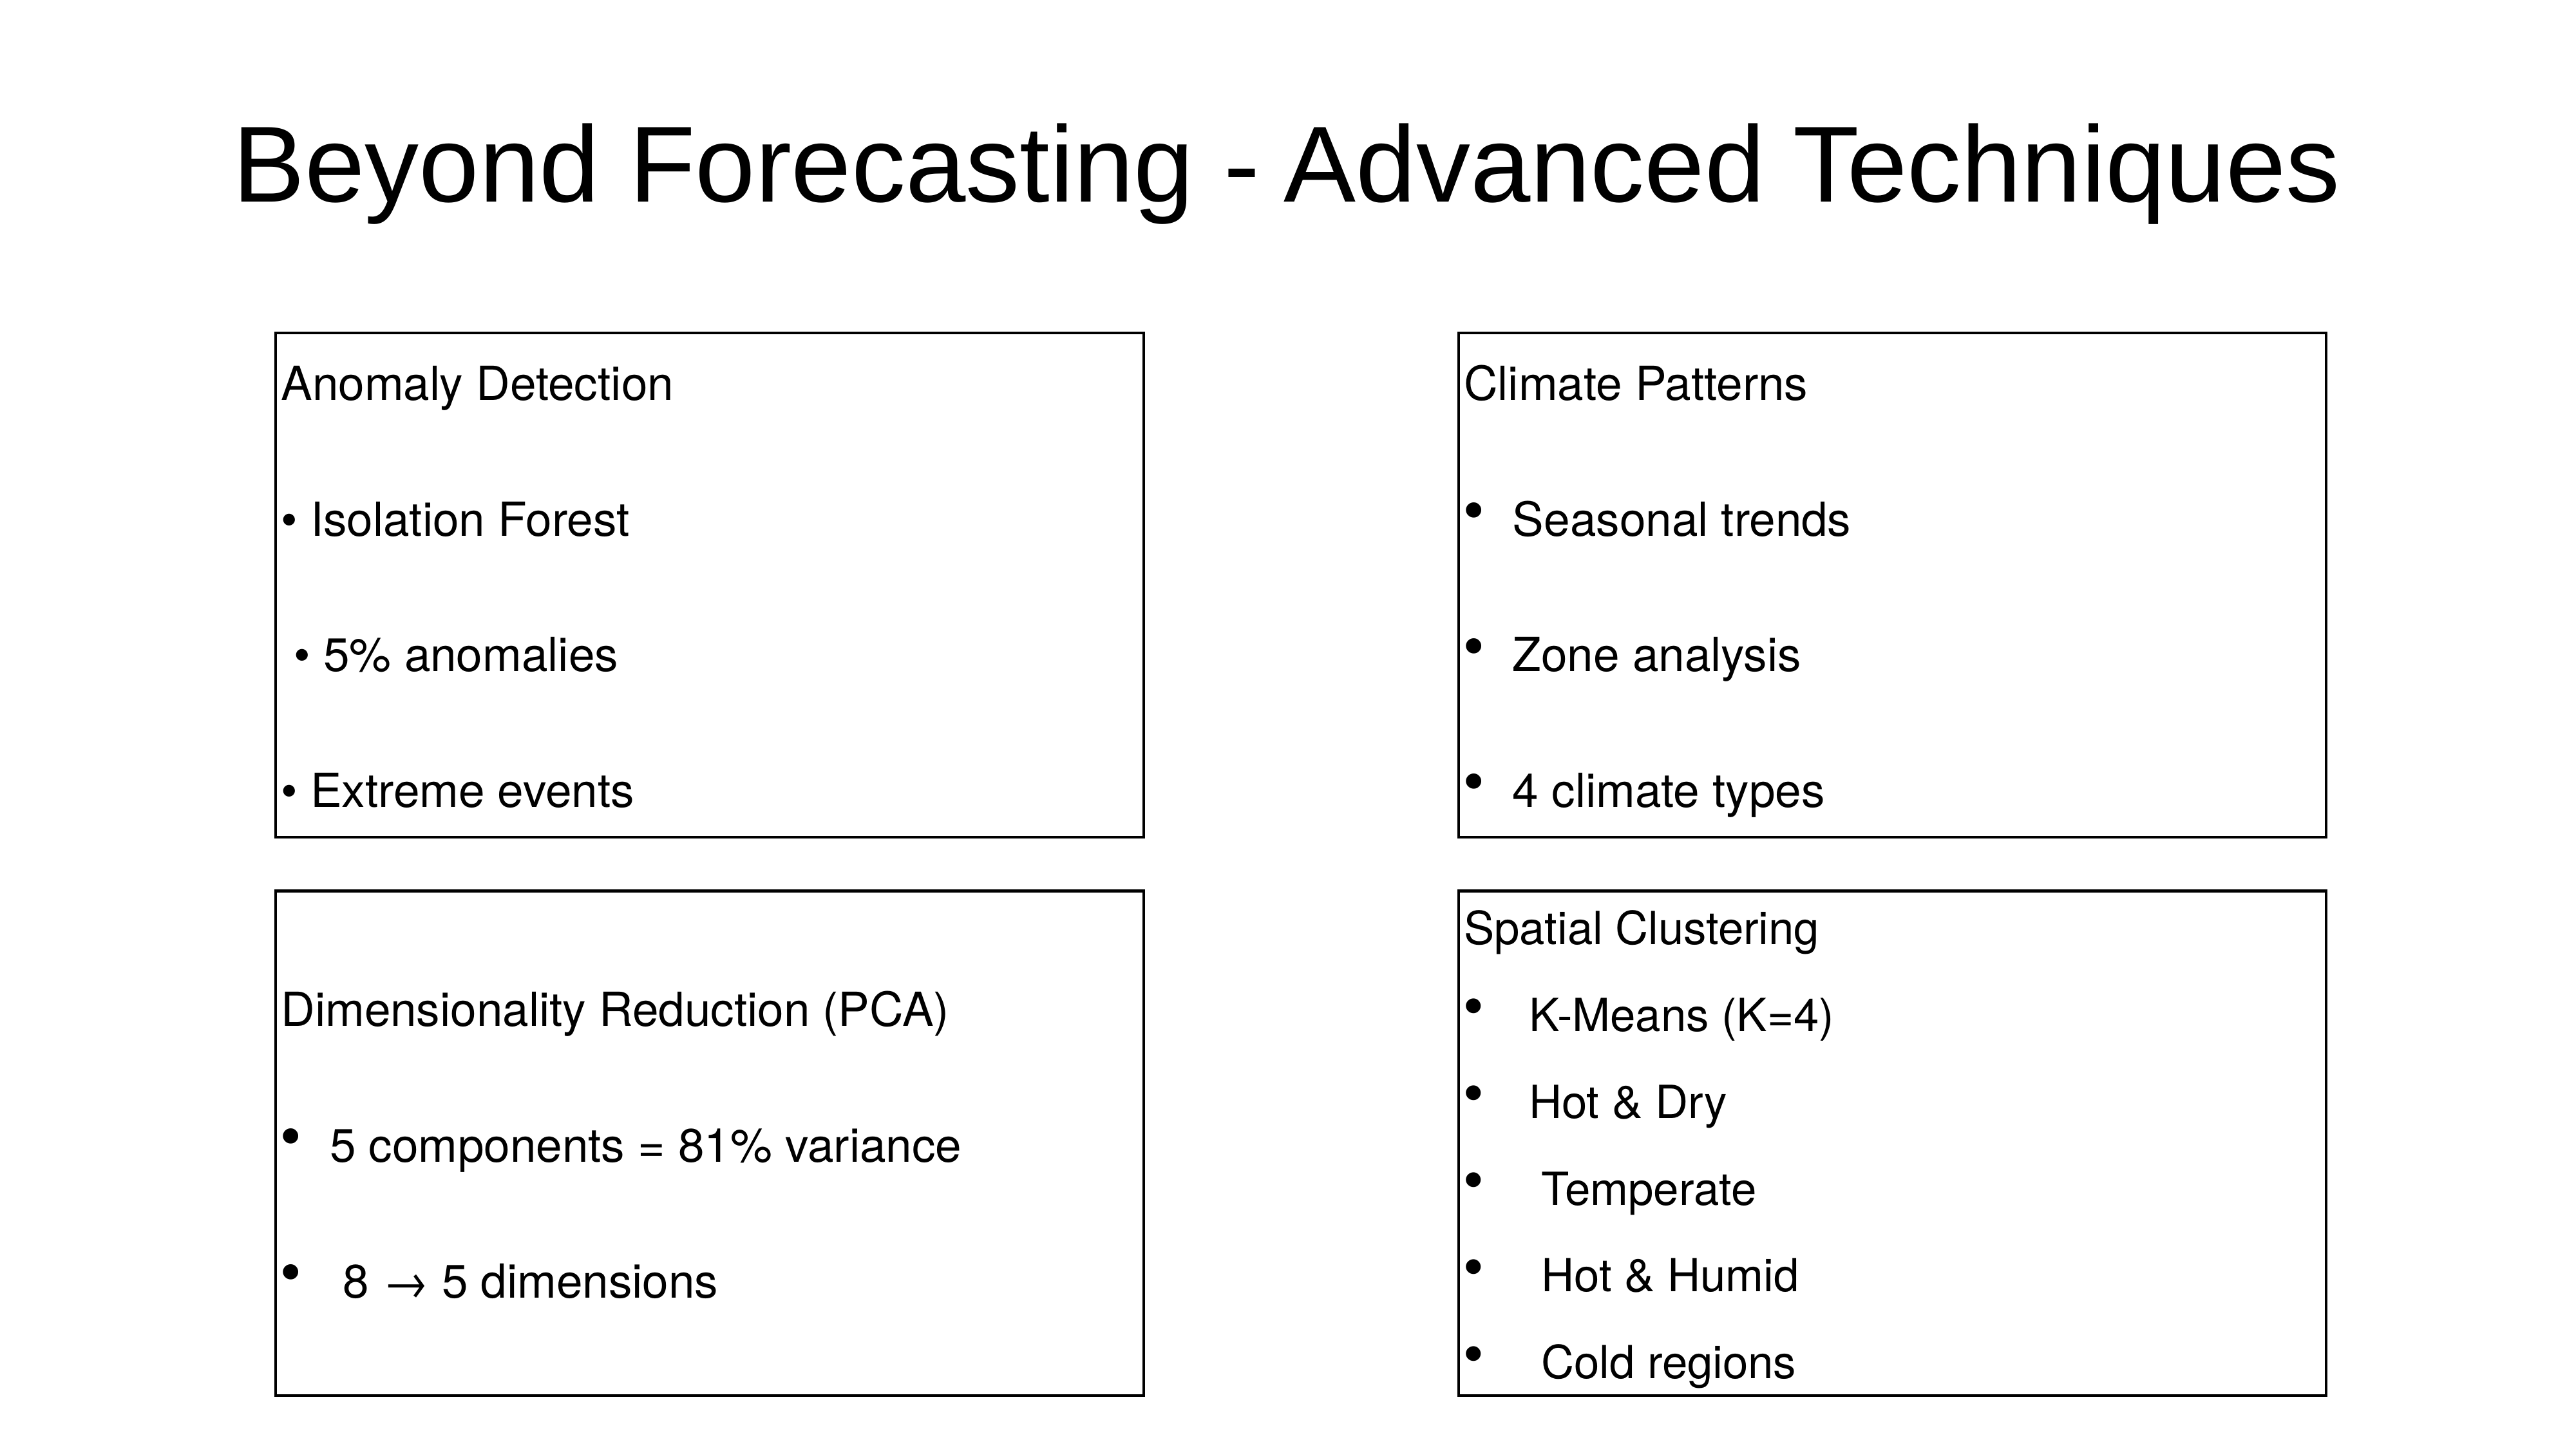

# Beyond Forecasting - Advanced Techniques
Anomaly Detection
• Isolation Forest
 • 5% anomalies
• Extreme events
Climate Patterns
Seasonal trends
Zone analysis
4 climate types
Dimensionality Reduction (PCA)
5 components = 81% variance
 8 → 5 dimensions
Spatial Clustering
K-Means (K=4)
Hot & Dry
 Temperate
 Hot & Humid
 Cold regions